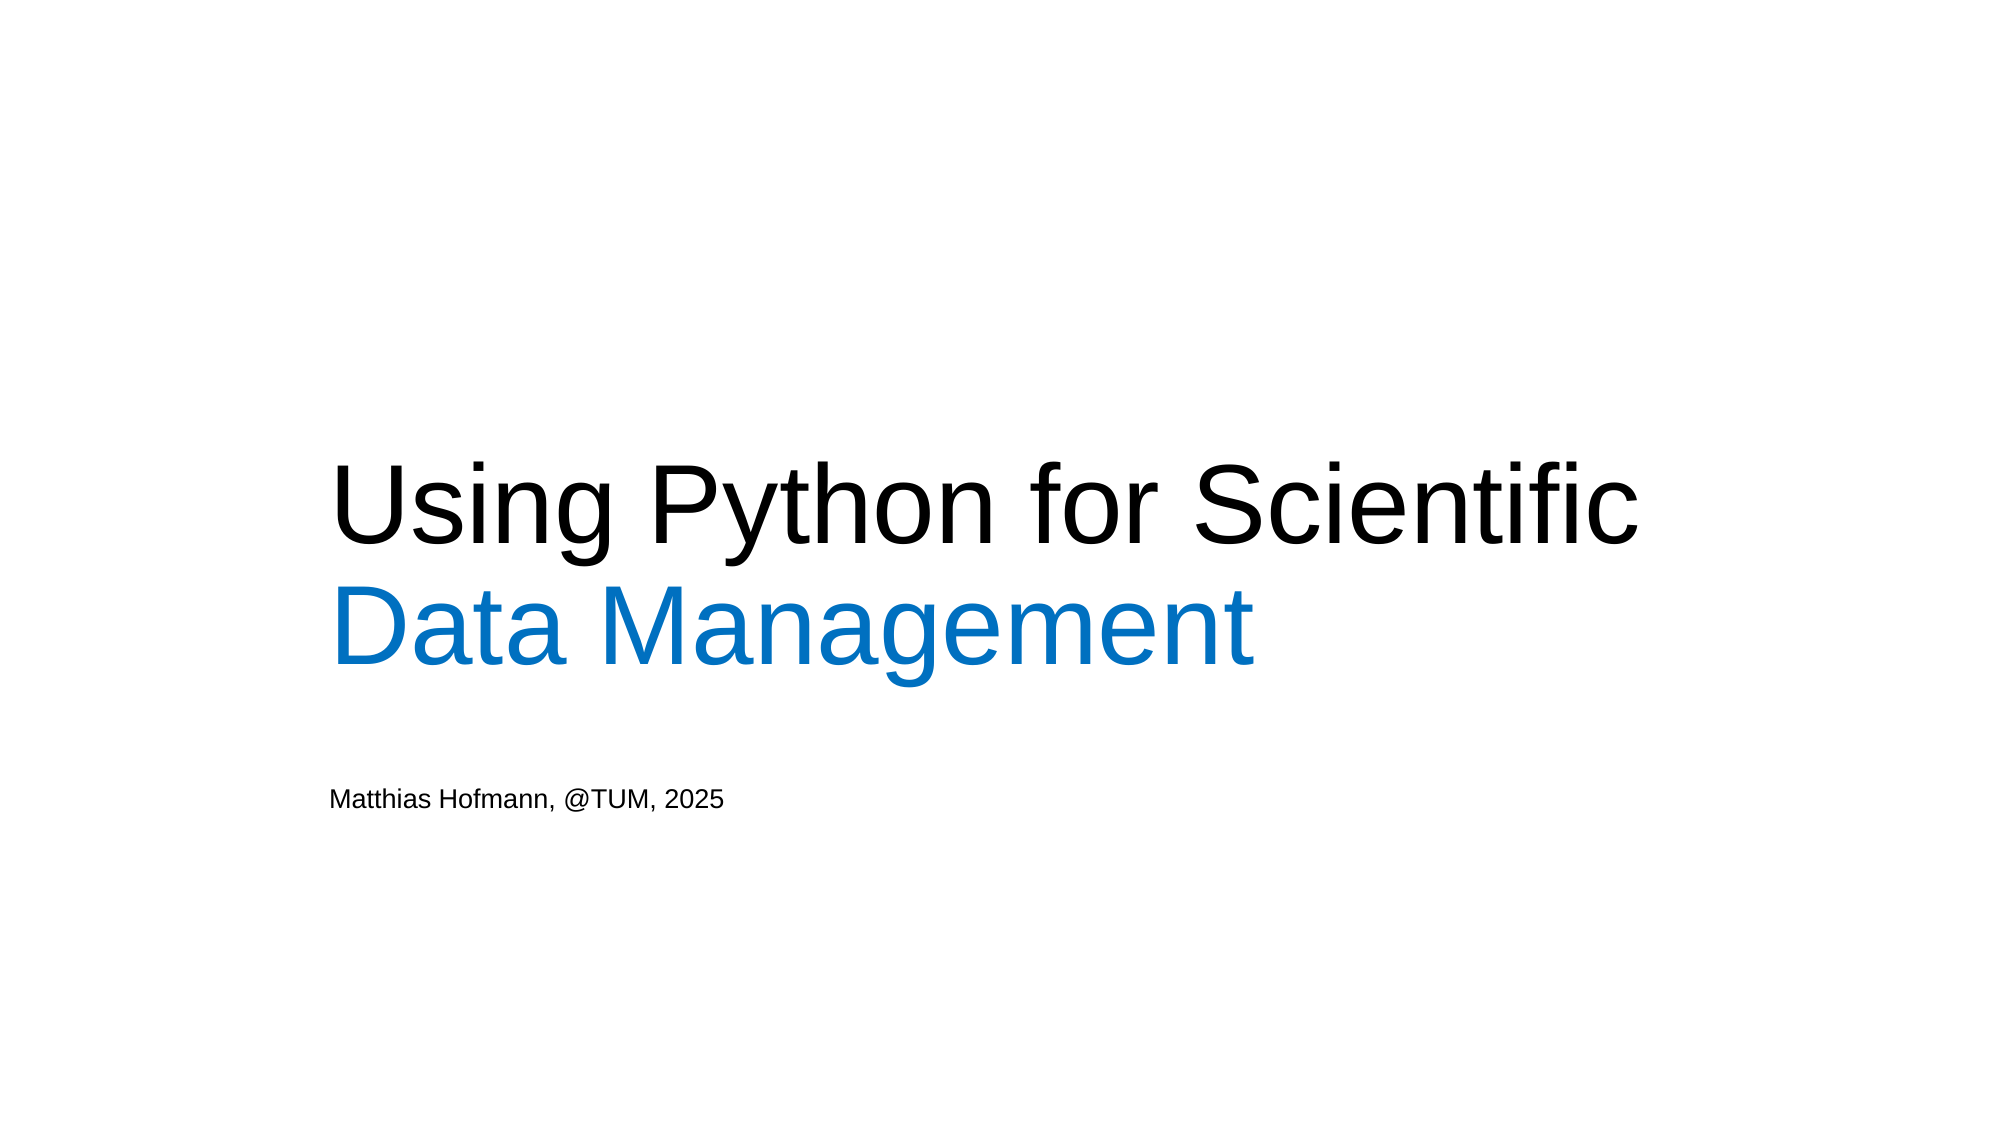

# Using Python for Scientific Data Management

Matthias Hofmann, @TUM, 2025